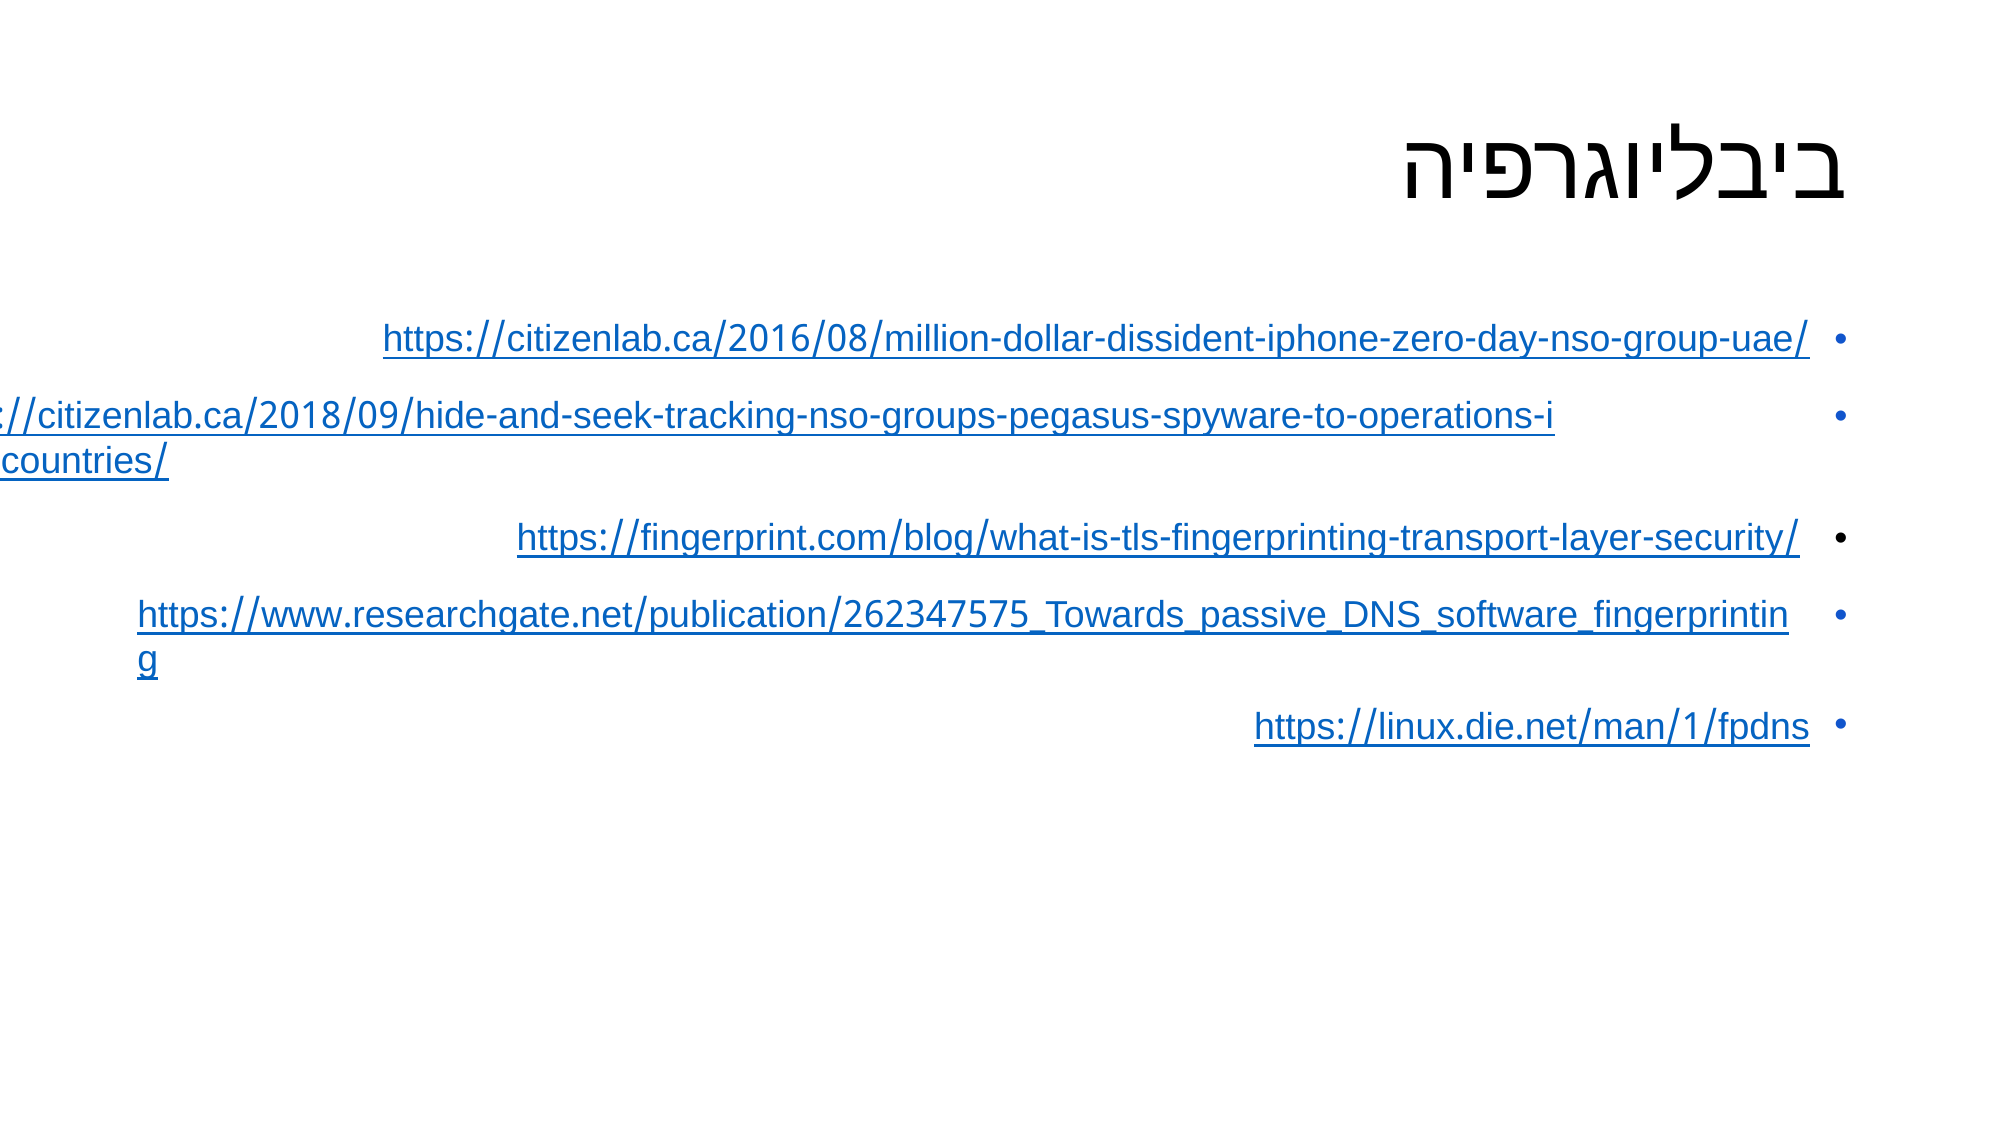

# ביבליוגרפיה
https://citizenlab.ca/2016/08/million-dollar-dissident-iphone-zero-day-nso-group-uae/
https://citizenlab.ca/2018/09/hide-and-seek-tracking-nso-groups-pegasus-spyware-to-operations-in-45-countries/
 https://fingerprint.com/blog/what-is-tls-fingerprinting-transport-layer-security/
https://www.researchgate.net/publication/262347575_Towards_passive_DNS_software_fingerprinting
https://linux.die.net/man/1/fpdns